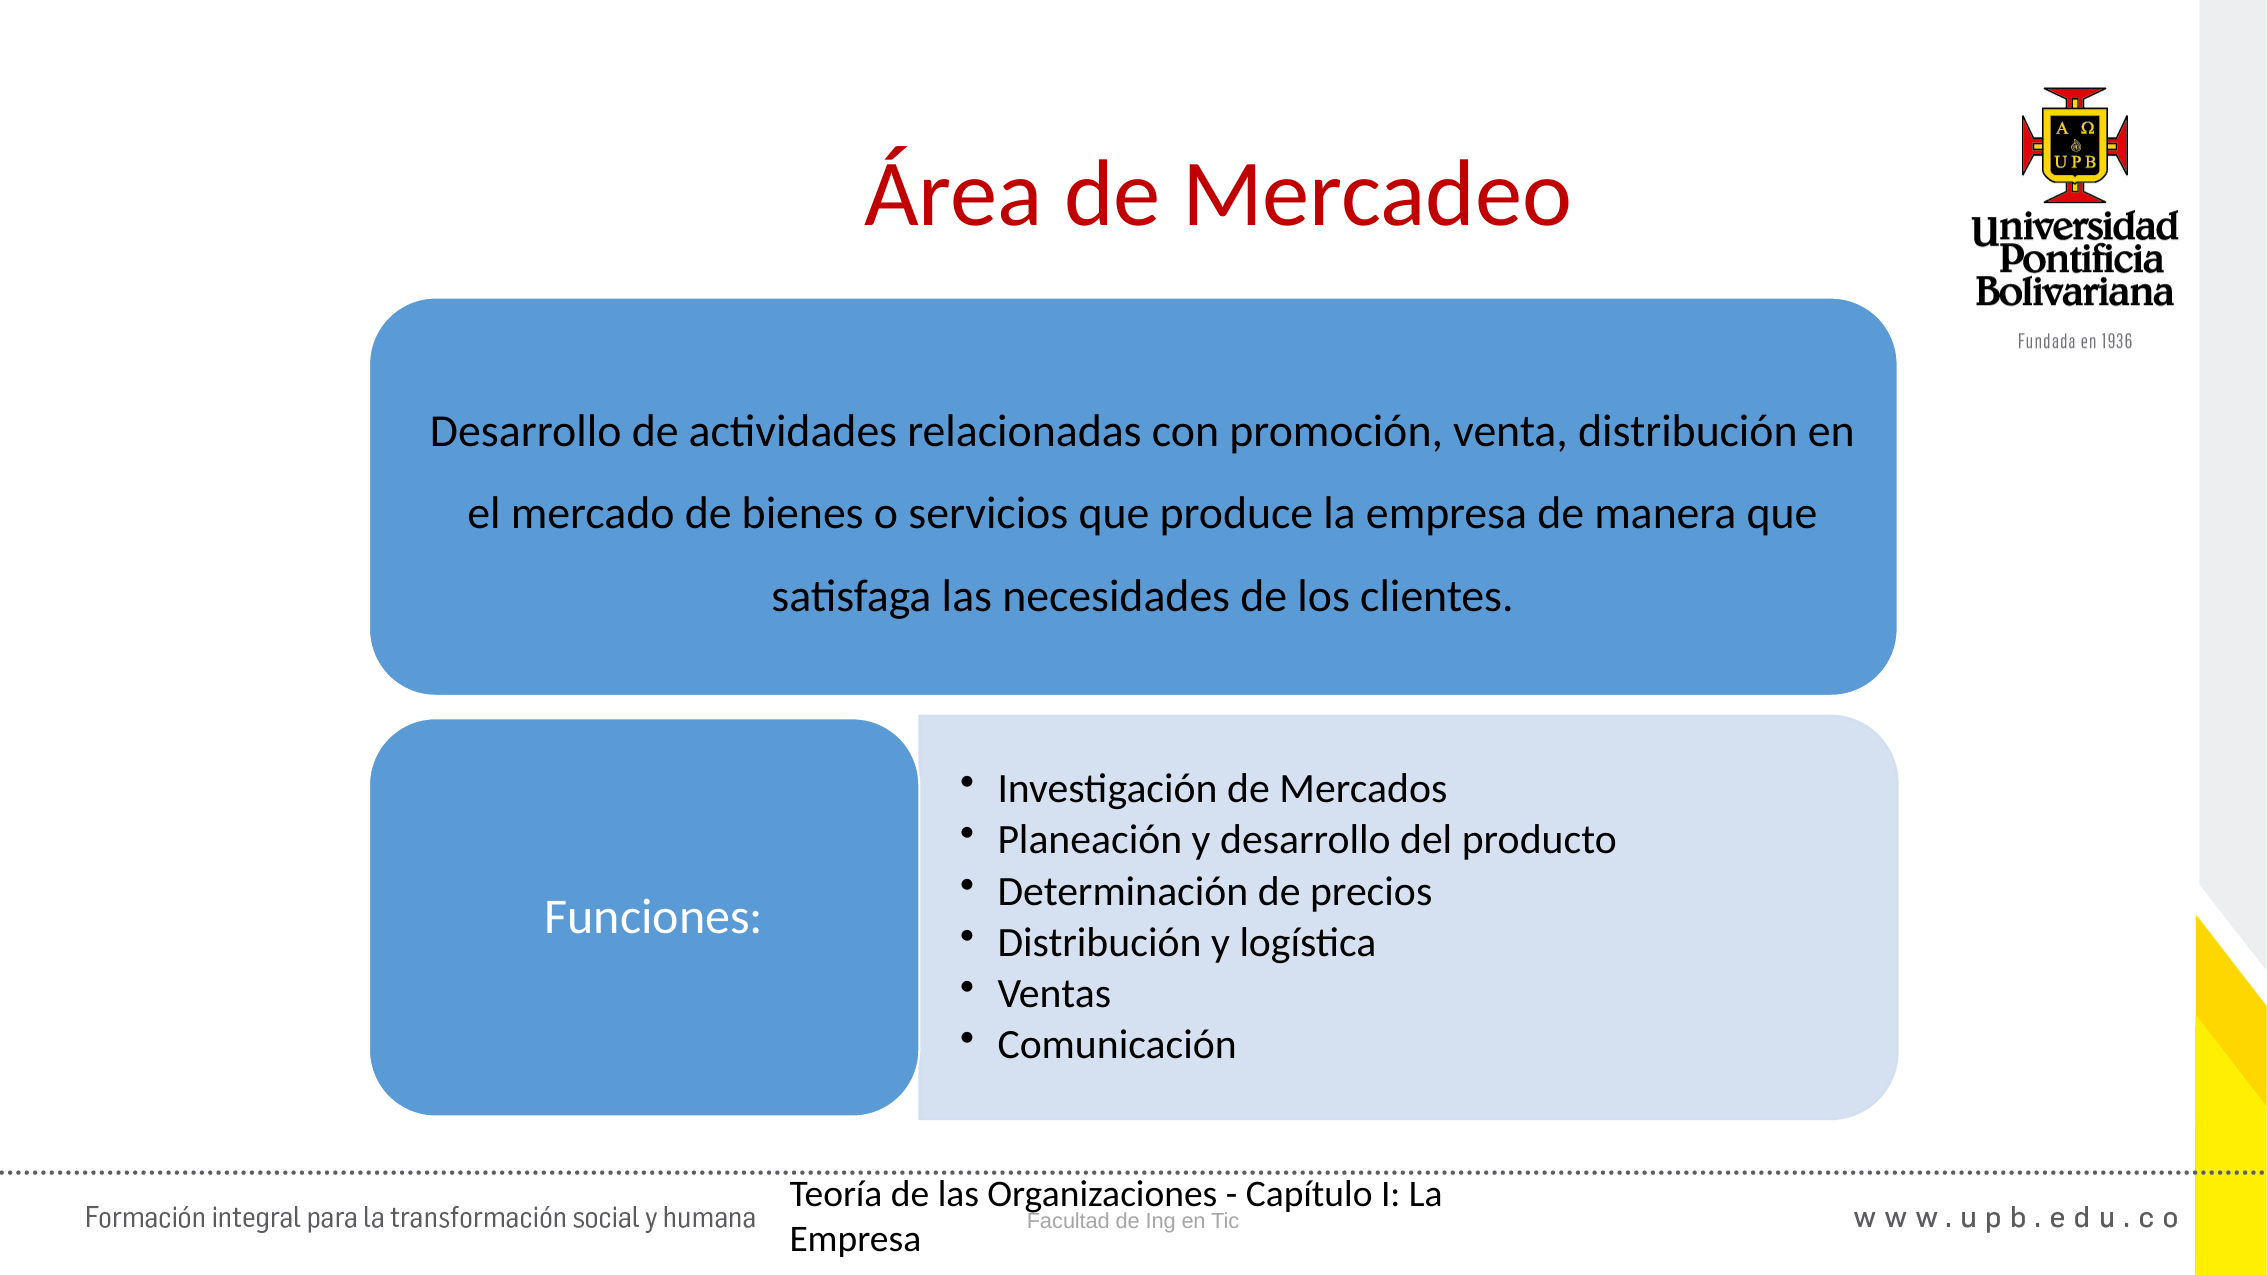

07:52
44
Área de Mercadeo
Desarrollo de actividades relacionadas con promoción, venta, distribución en el mercado de bienes o servicios que produce la empresa de manera que satisfaga las necesidades de los clientes.
Investigación de Mercados
Planeación y desarrollo del producto
Determinación de precios
Distribución y logística
Ventas
Comunicación
Funciones:
Teoría de las Organizaciones - Capítulo I: La Empresa